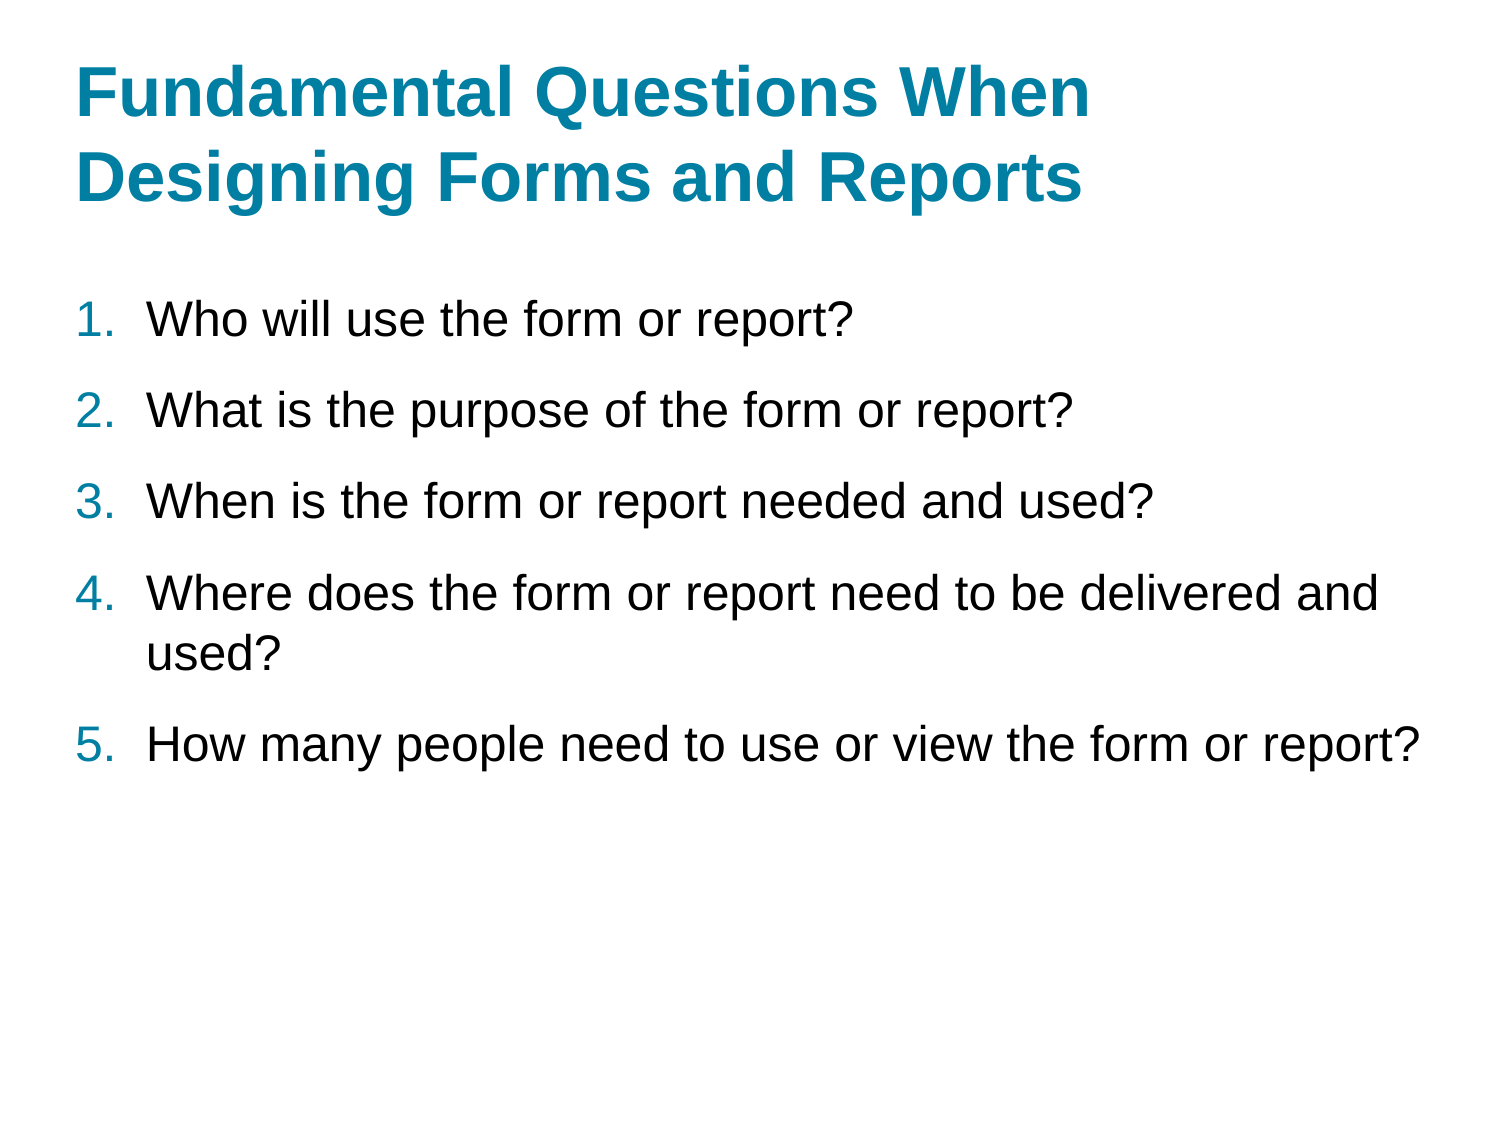

# Fundamental Questions When Designing Forms and Reports
Who will use the form or report?
What is the purpose of the form or report?
When is the form or report needed and used?
Where does the form or report need to be delivered and used?
How many people need to use or view the form or report?